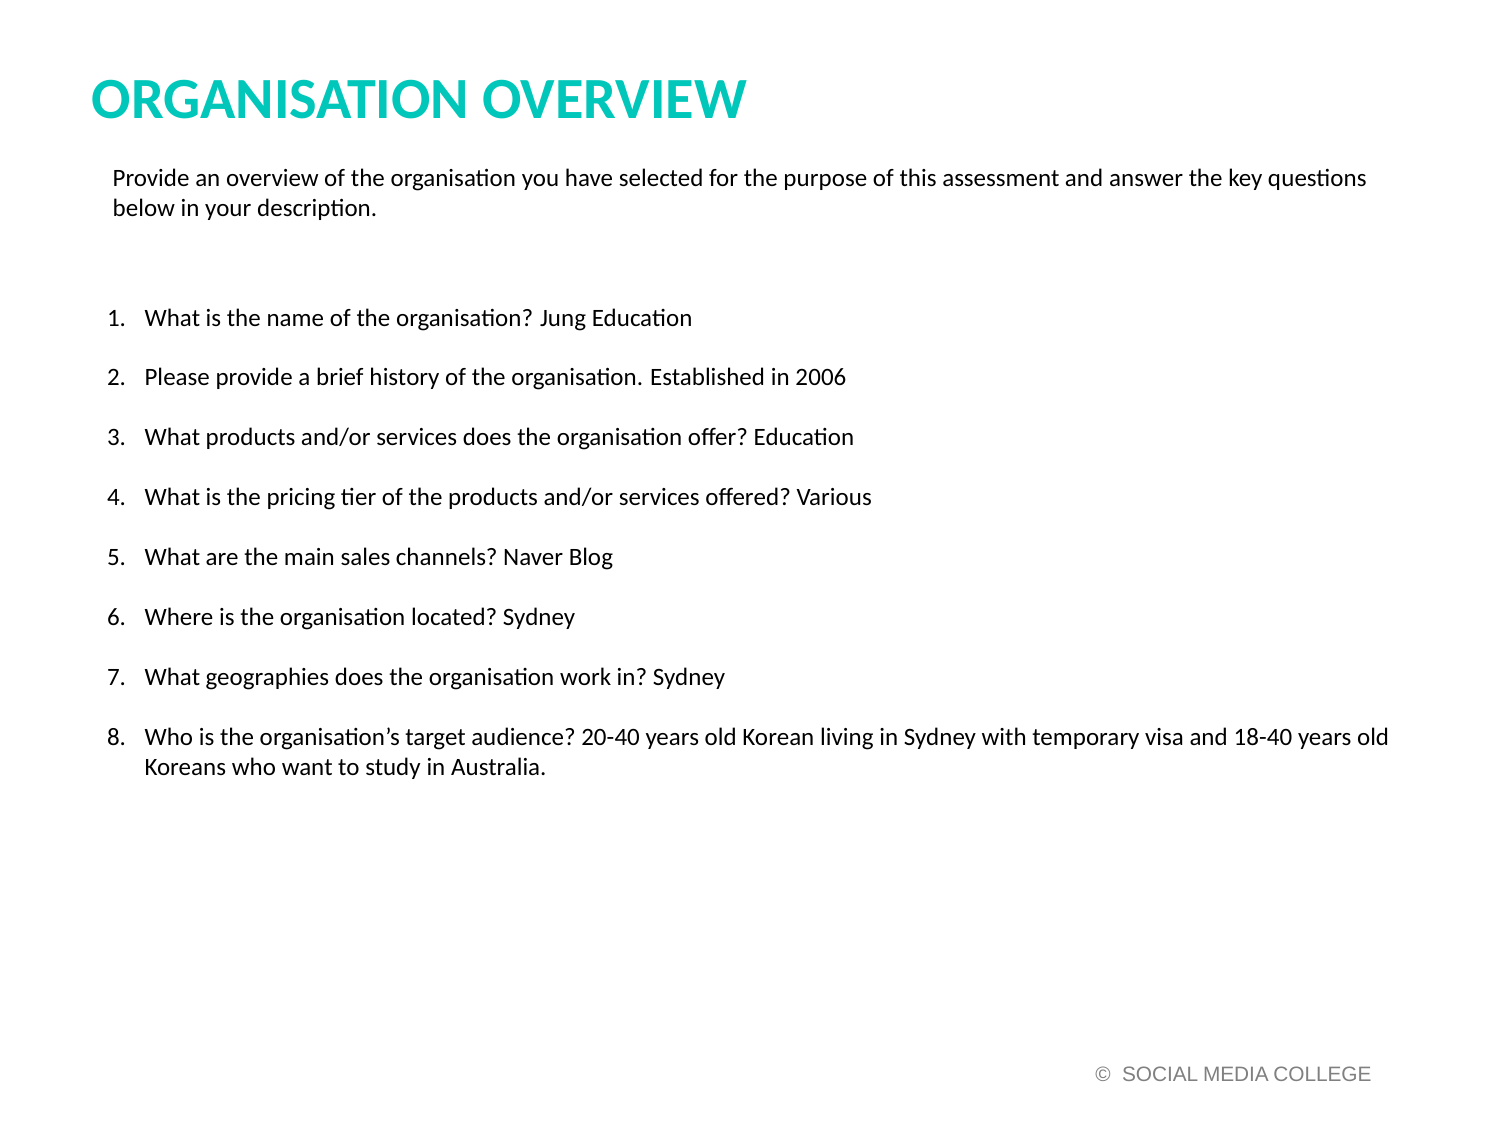

ORGANISATION OVERVIEW
Provide an overview of the organisation you have selected for the purpose of this assessment and answer the key questions below in your description.
What is the name of the organisation? Jung Education

Please provide a brief history of the organisation. Established in 2006

What products and/or services does the organisation offer? Education

What is the pricing tier of the products and/or services offered? Various

What are the main sales channels? Naver Blog

Where is the organisation located? Sydney

What geographies does the organisation work in? Sydney

Who is the organisation’s target audience? 20-40 years old Korean living in Sydney with temporary visa and 18-40 years old Koreans who want to study in Australia.

 ©  SOCIAL MEDIA COLLEGE